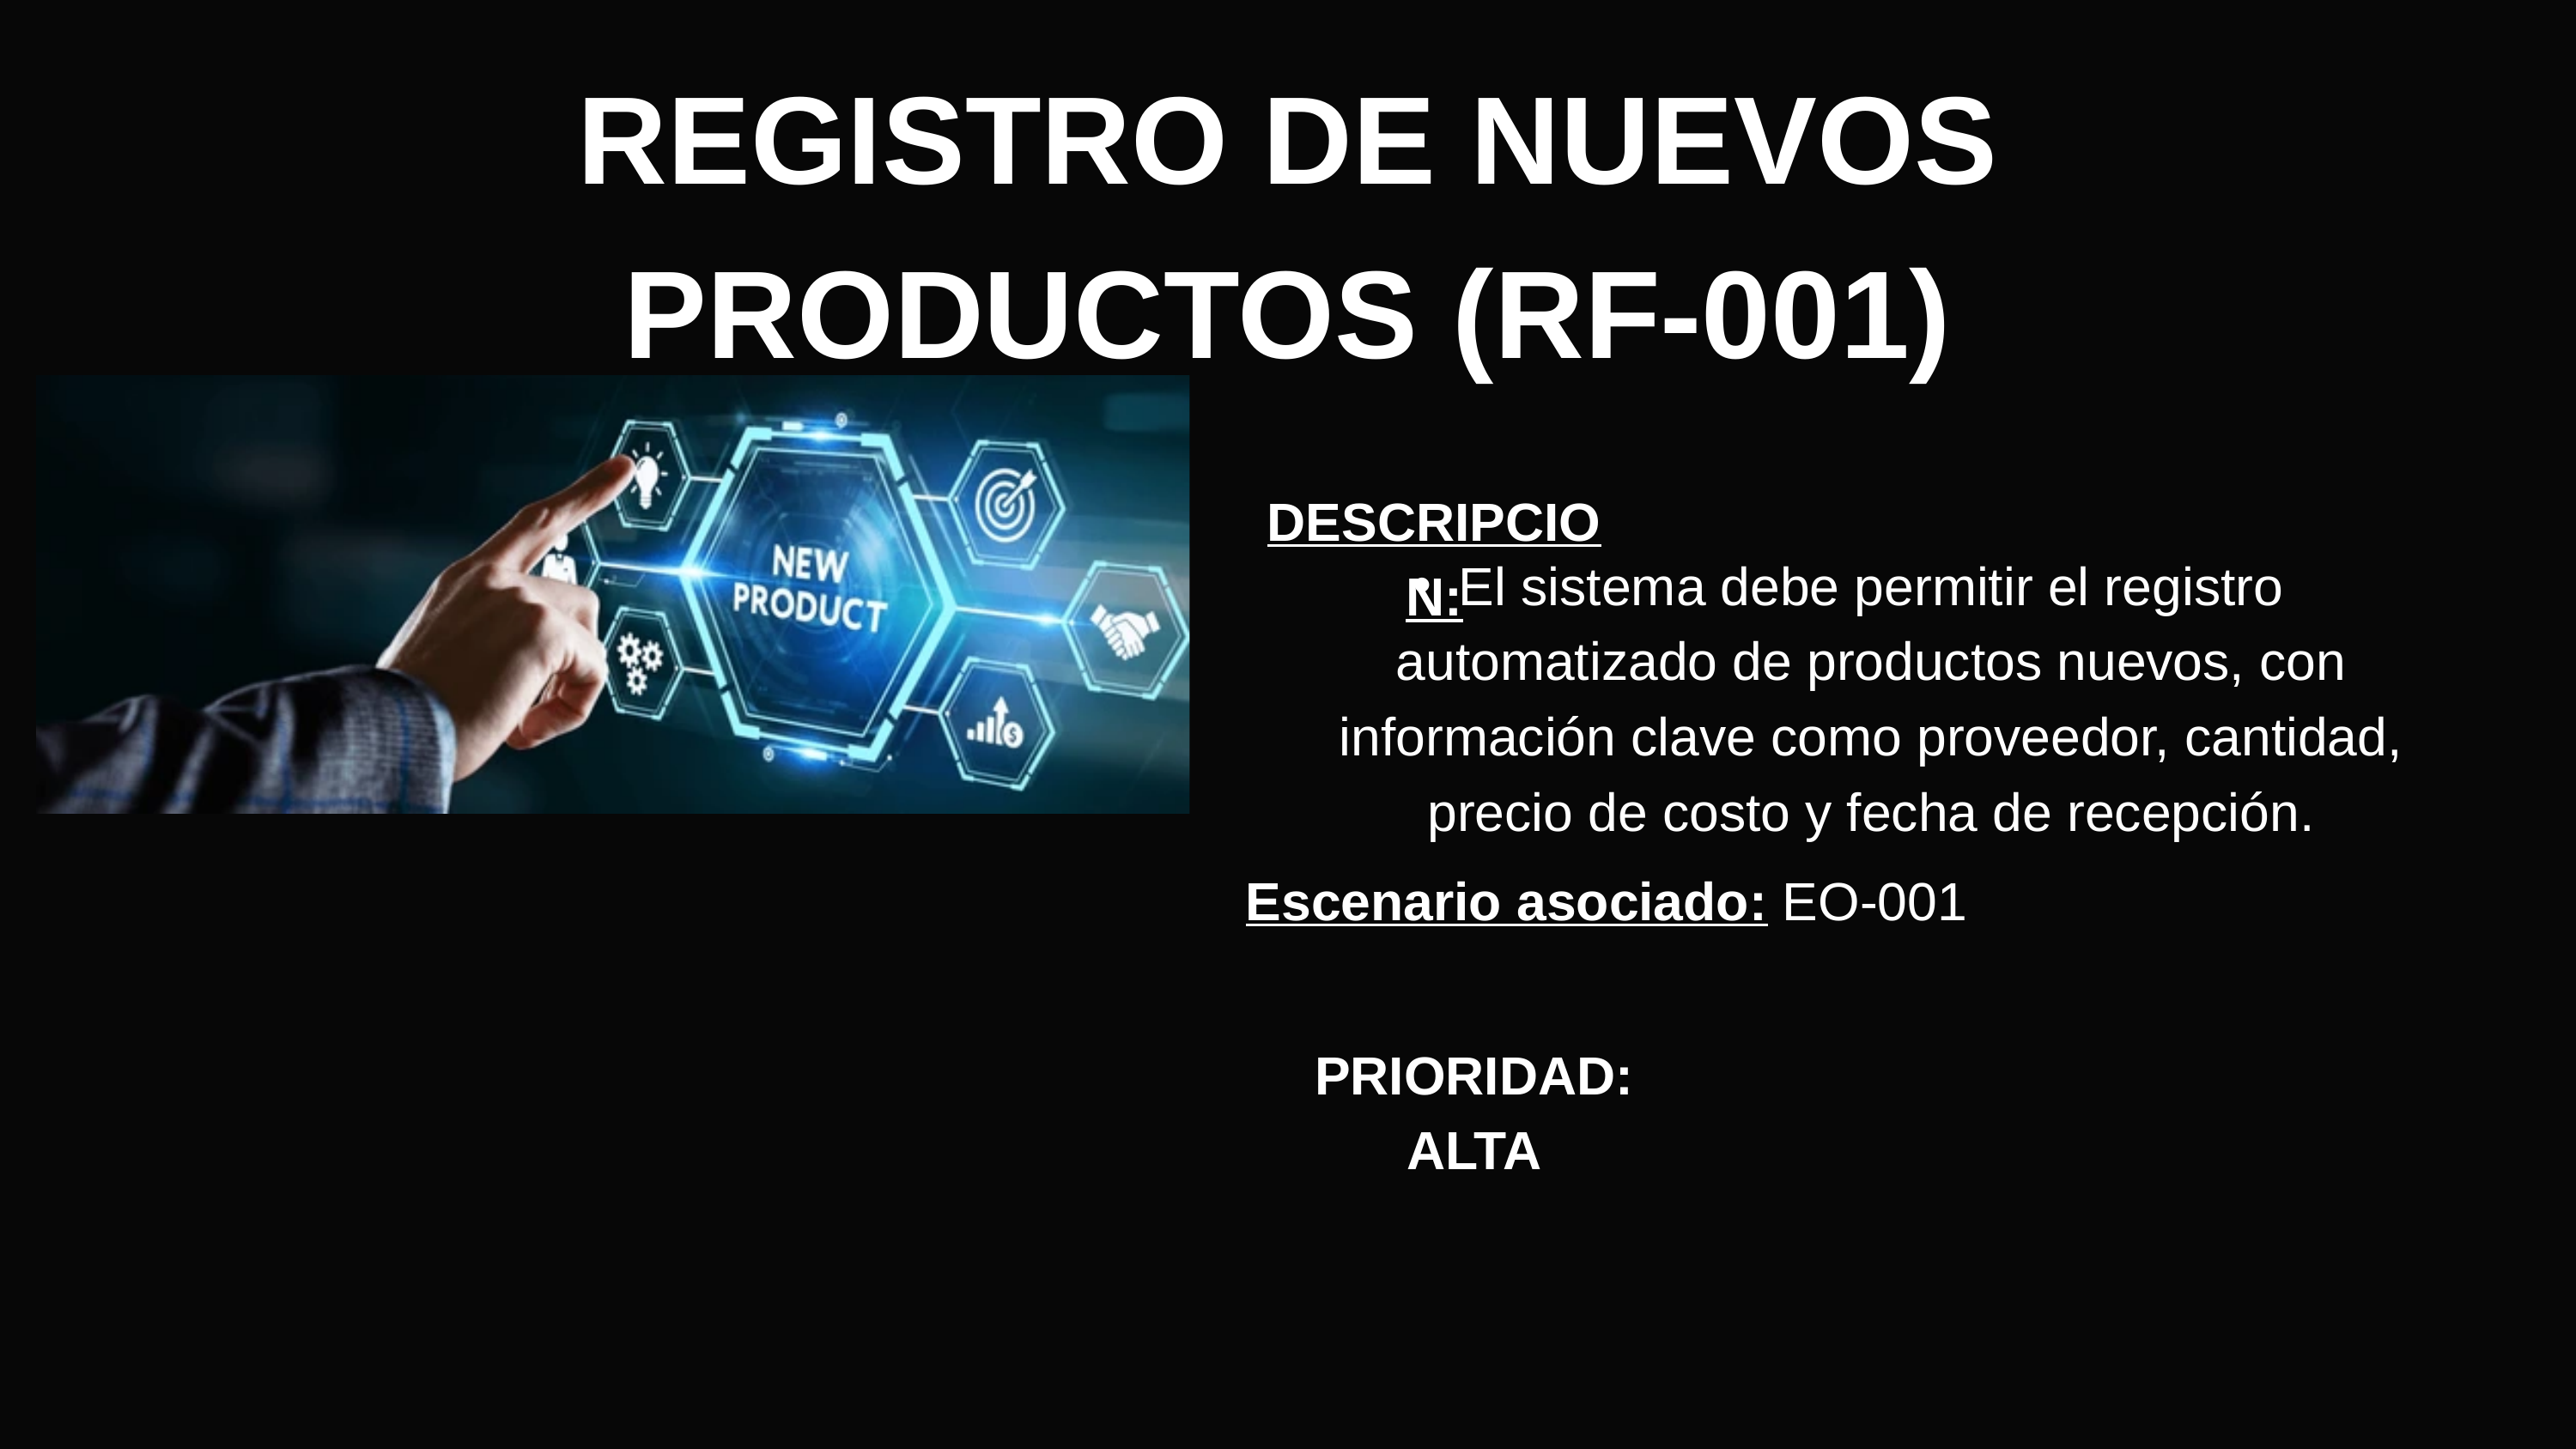

REGISTRO DE NUEVOS PRODUCTOS (RF-001)

DESCRIPCION:
El sistema debe permitir el registro automatizado de productos nuevos, con información clave como proveedor, cantidad, precio de costo y fecha de recepción.
Escenario asociado: EO-001
PRIORIDAD: ALTA